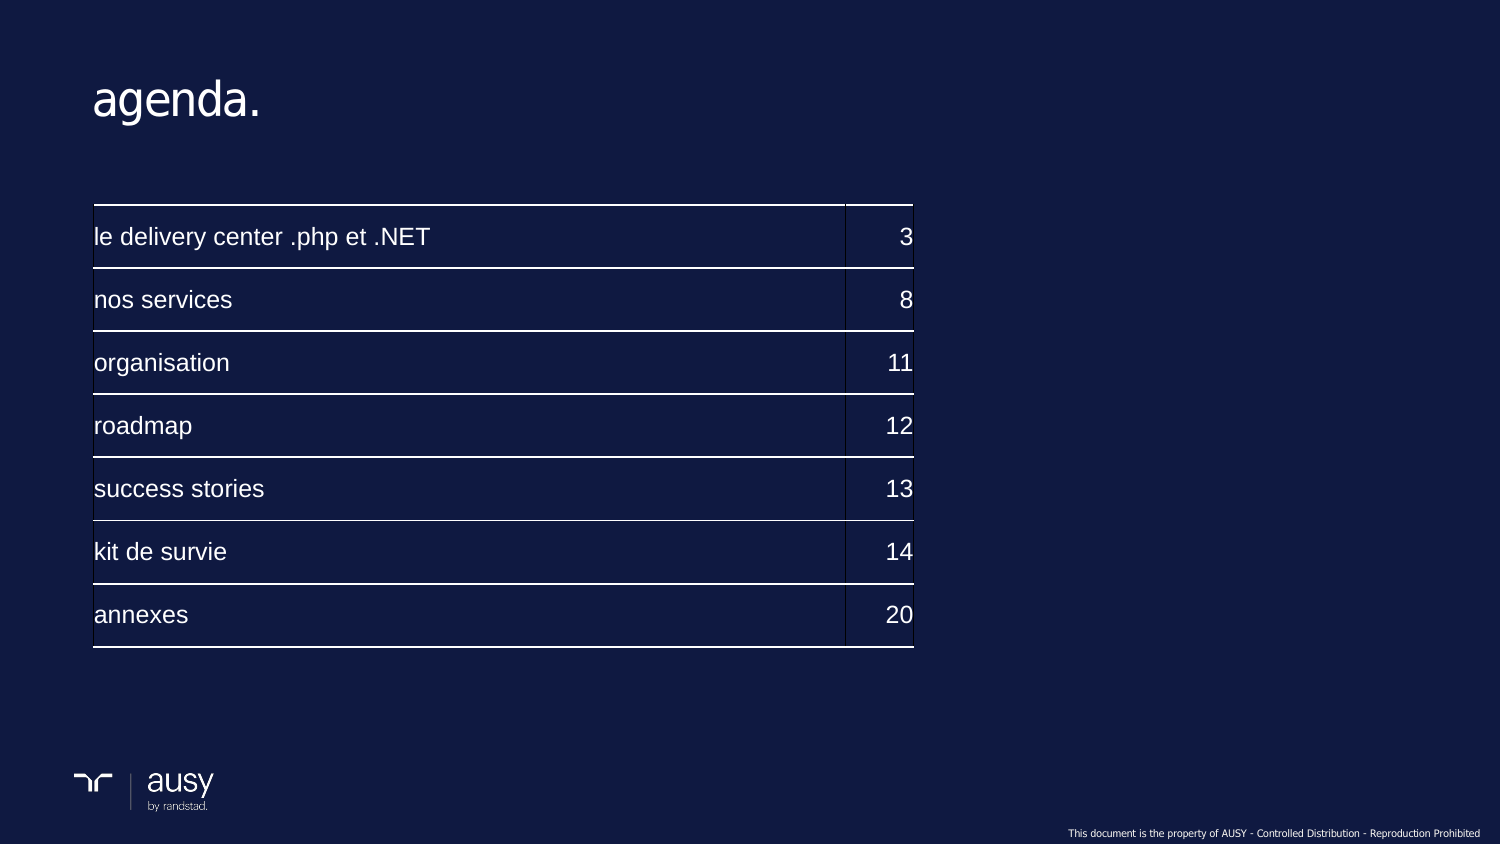

# agenda.

| le delivery center .php et .NET | 3 |
| --- | --- |
| nos services | 8 |
| organisation | 11 |
| roadmap | 12 |
| success stories | 13 |
| kit de survie | 14 |
| annexes | 20 |